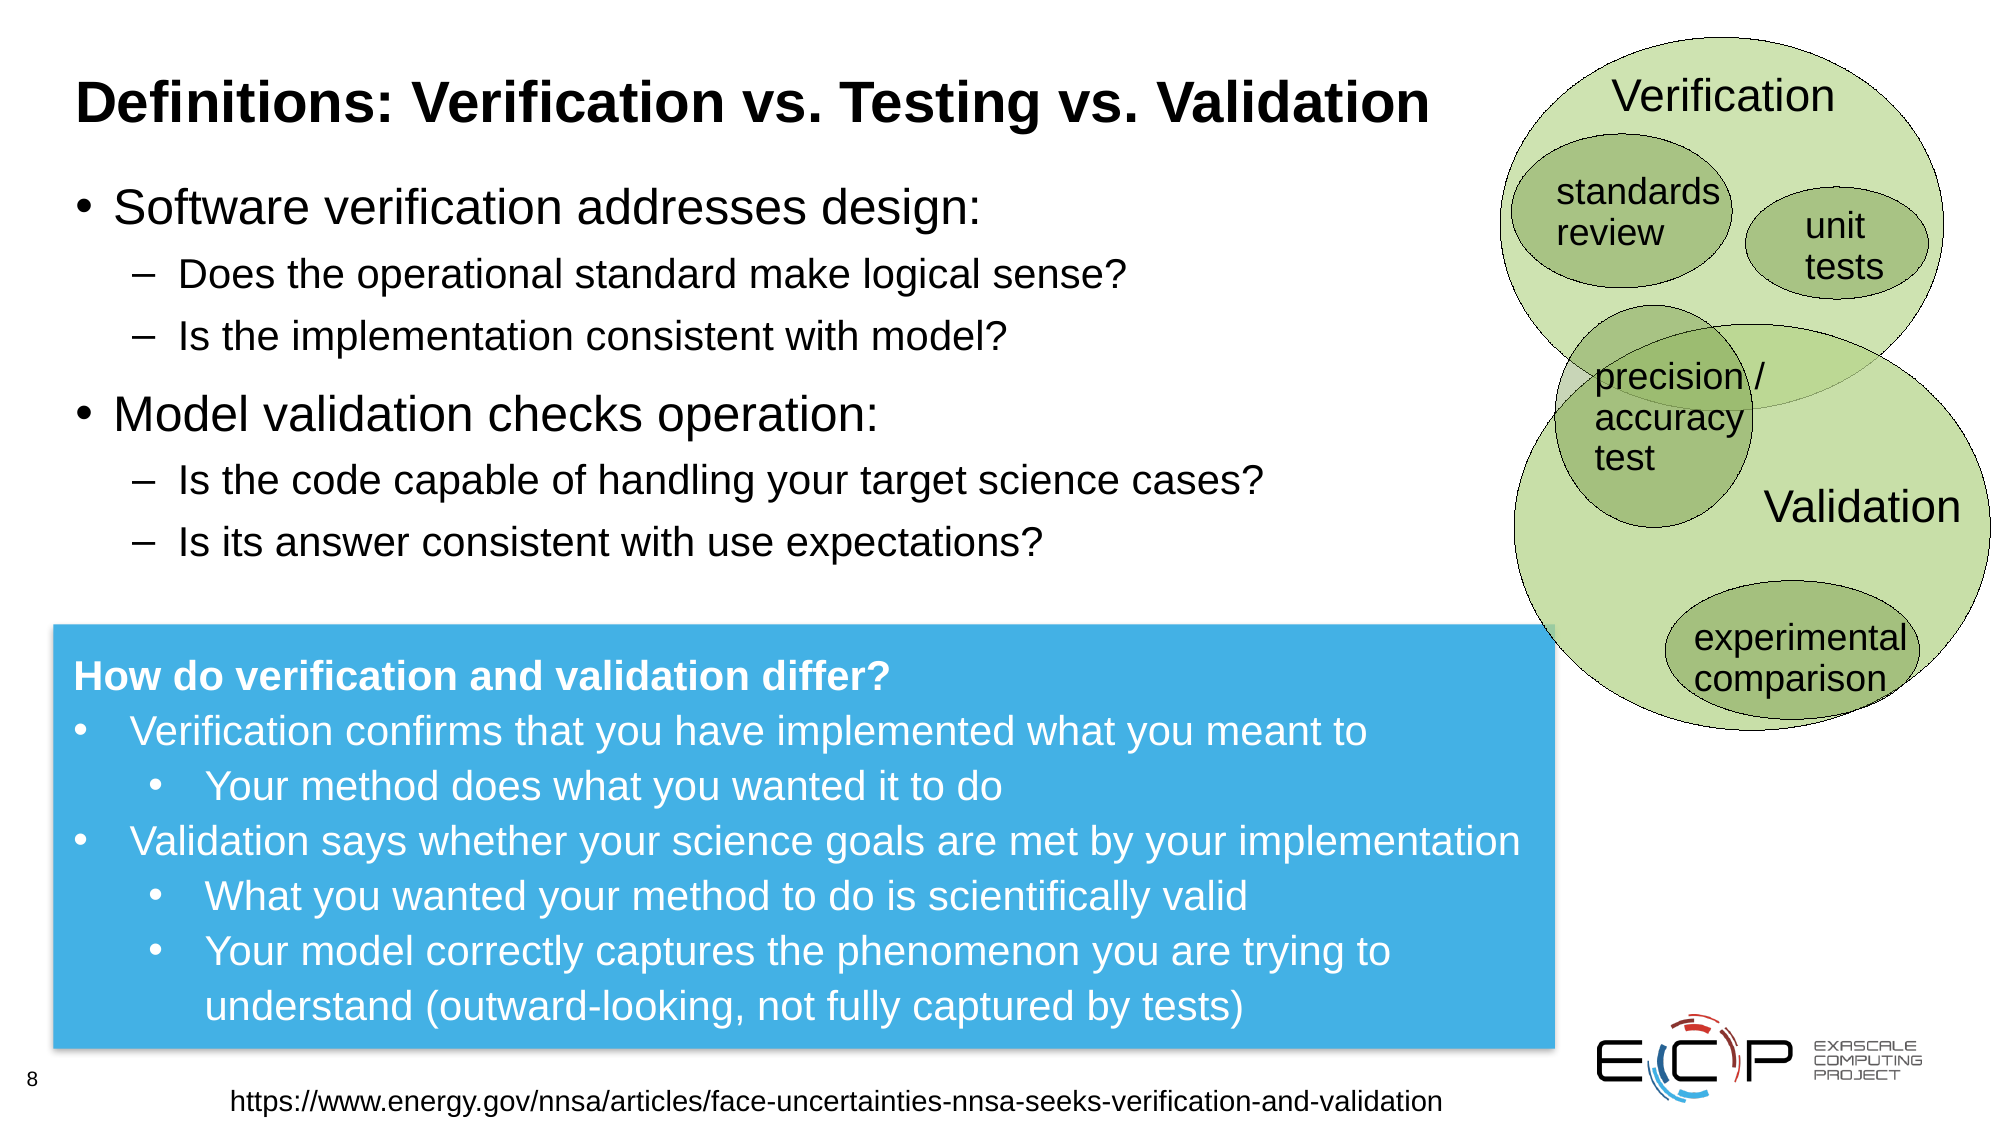

Verification
# Definitions: Verification vs. Testing vs. Validation

standards review
Software verification addresses design:
Does the operational standard make logical sense?
Is the implementation consistent with model?
Model validation checks operation:
Is the code capable of handling your target science cases?
Is its answer consistent with use expectations?

unit
tests

precision /
accuracy test
Validation

experimental comparison
How do verification and validation differ?
Verification confirms that you have implemented what you meant to
Your method does what you wanted it to do
Validation says whether your science goals are met by your implementation
What you wanted your method to do is scientifically valid
Your model correctly captures the phenomenon you are trying to understand (outward-looking, not fully captured by tests)

https://www.energy.gov/nnsa/articles/face-uncertainties-nnsa-seeks-verification-and-validation